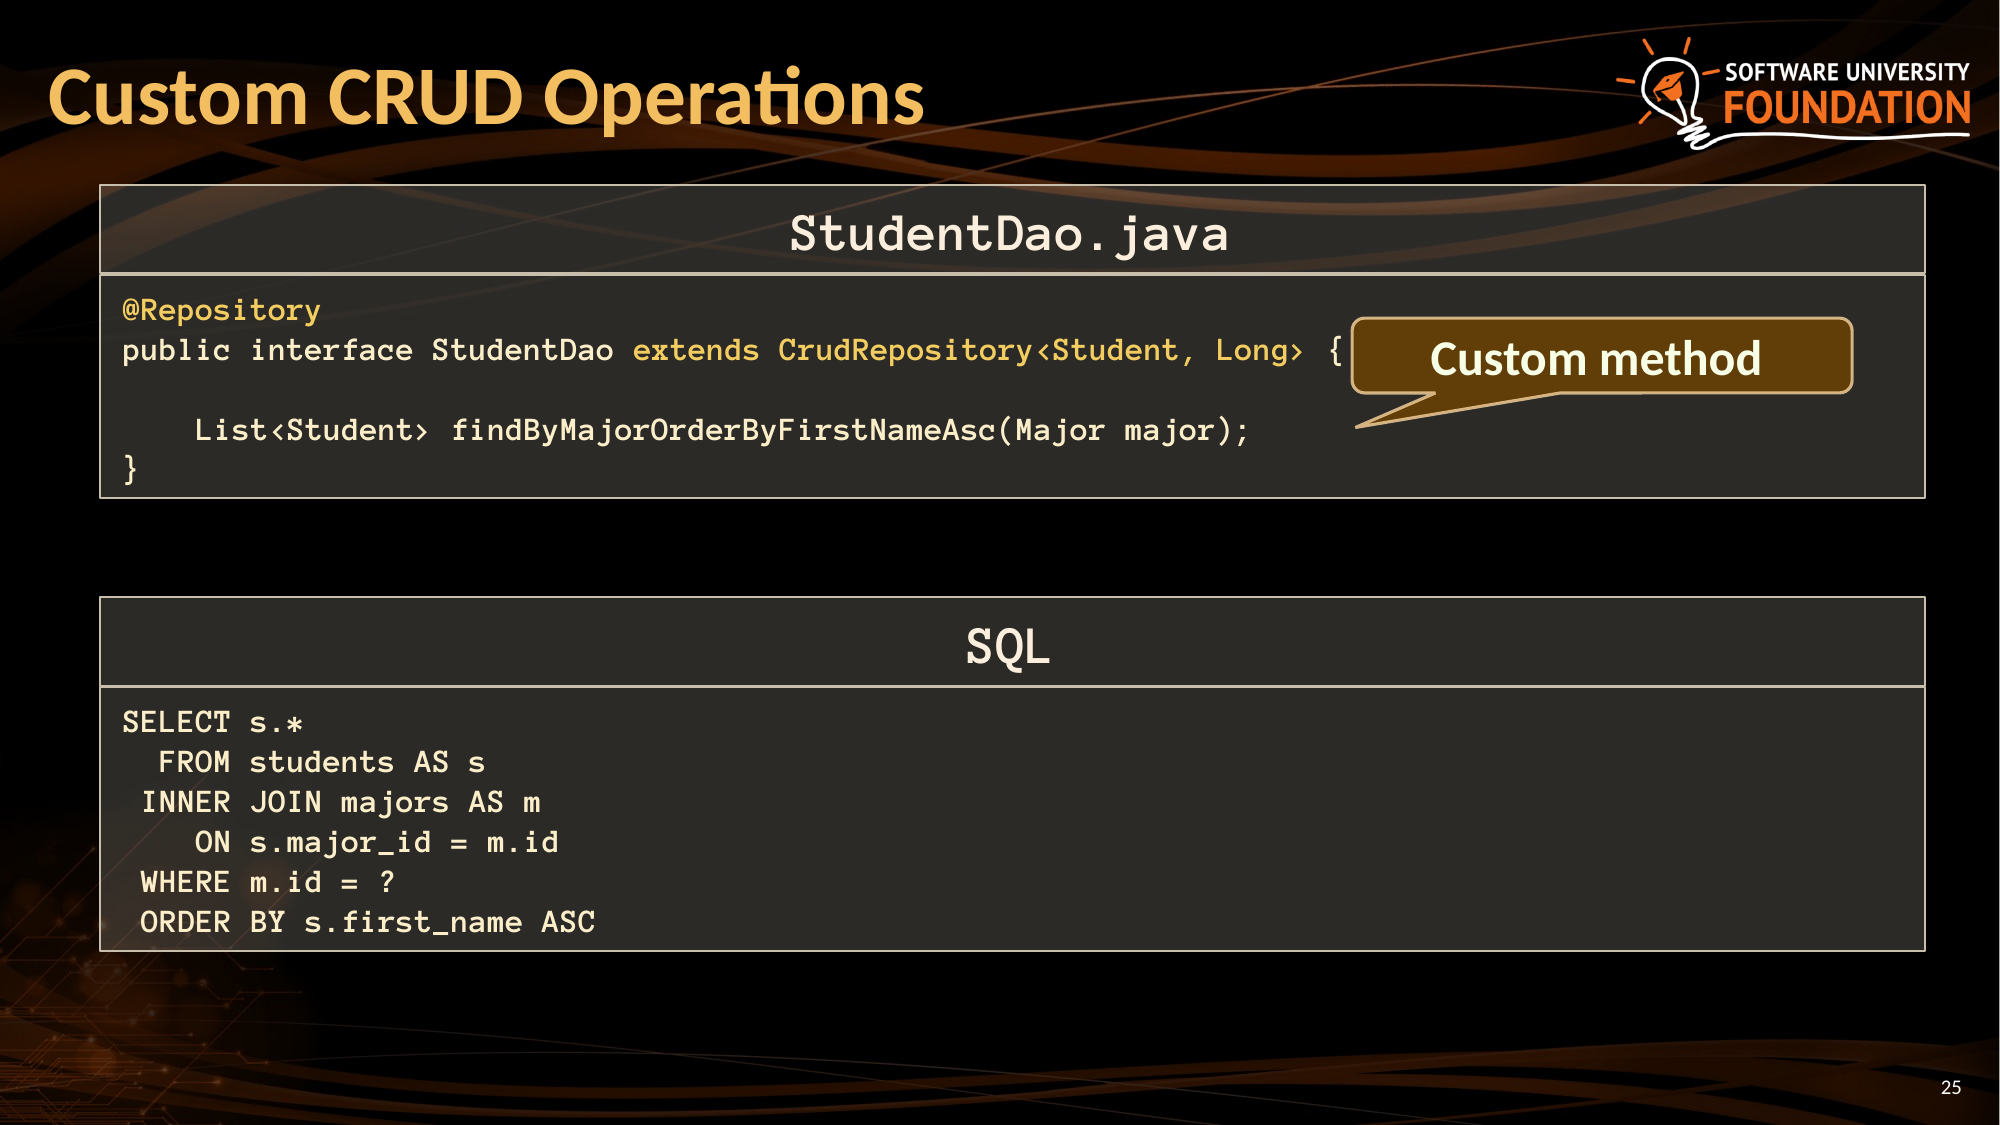

# Custom CRUD Operations
StudentDao.java
@Repository
public interface StudentDao extends CrudRepository<Student, Long> {

    List<Student> findByMajorOrderByFirstNameAsc(Major major);
}
Custom method
SQL
SELECT s.*
  FROM students AS s
 INNER JOIN majors AS m
    ON s.major_id = m.id
 WHERE m.id = ?
 ORDER BY s.first_name ASC
25